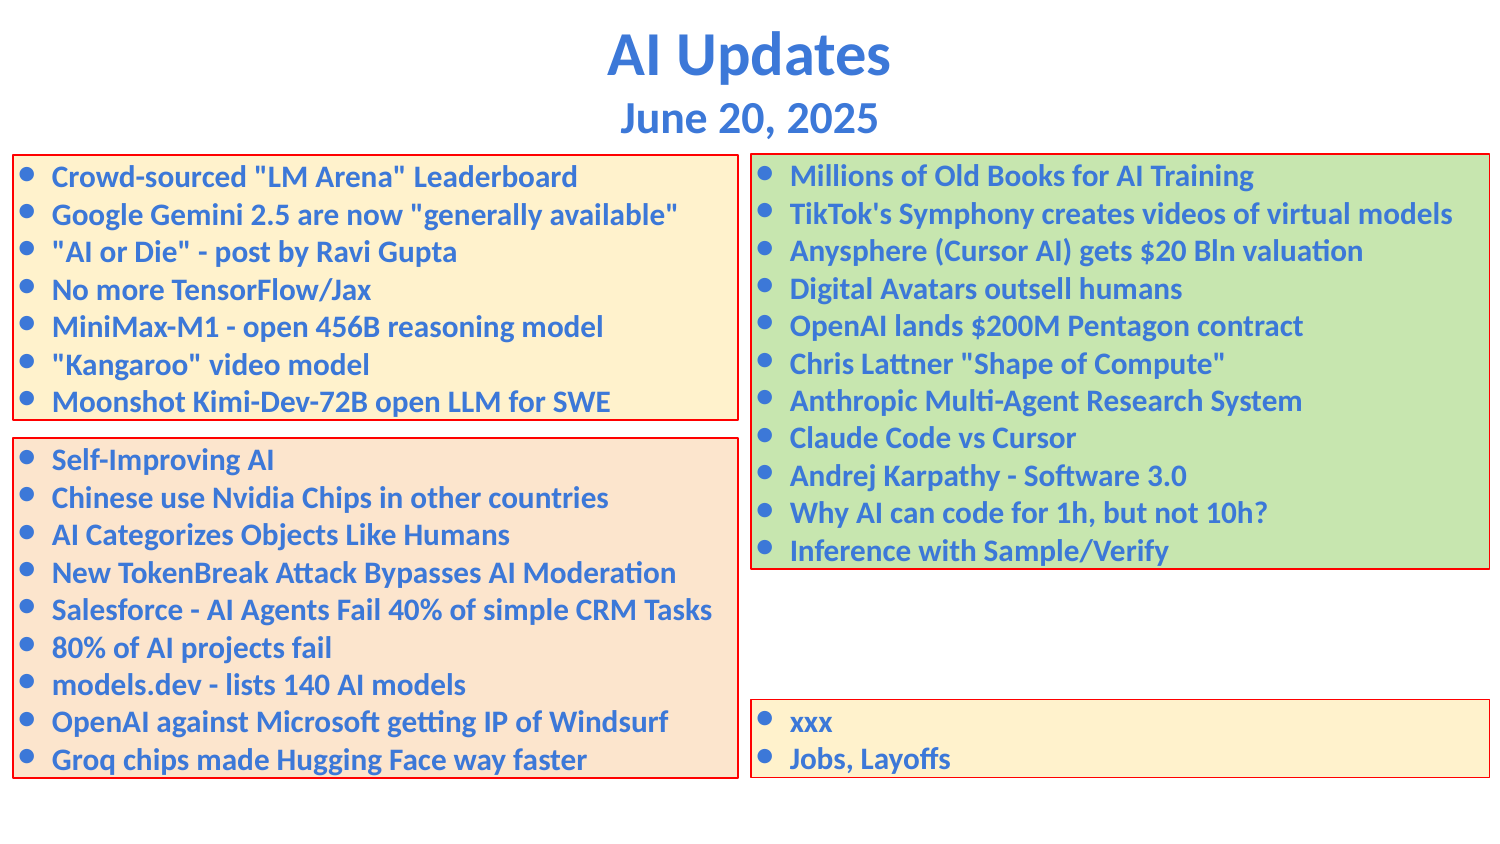

AI Updates
June 20, 2025
Millions of Old Books for AI Training
TikTok's Symphony creates videos of virtual models
Anysphere (Cursor AI) gets $20 Bln valuation
Digital Avatars outsell humans
OpenAI lands $200M Pentagon contract
Chris Lattner "Shape of Compute"
Anthropic Multi-Agent Research System
Claude Code vs Cursor
Andrej Karpathy - Software 3.0
Why AI can code for 1h, but not 10h?
Inference with Sample/Verify
Crowd-sourced "LM Arena" Leaderboard
Google Gemini 2.5 are now "generally available"
"AI or Die" - post by Ravi Gupta
No more TensorFlow/Jax
MiniMax-M1 - open 456B reasoning model
"Kangaroo" video model
Moonshot Kimi-Dev-72B open LLM for SWE
Self-Improving AI
Chinese use Nvidia Chips in other countries
AI Categorizes Objects Like Humans
New TokenBreak Attack Bypasses AI Moderation
Salesforce - AI Agents Fail 40% of simple CRM Tasks
80% of AI projects fail
models.dev - lists 140 AI models
OpenAI against Microsoft getting IP of Windsurf
Groq chips made Hugging Face way faster
xxx
Jobs, Layoffs